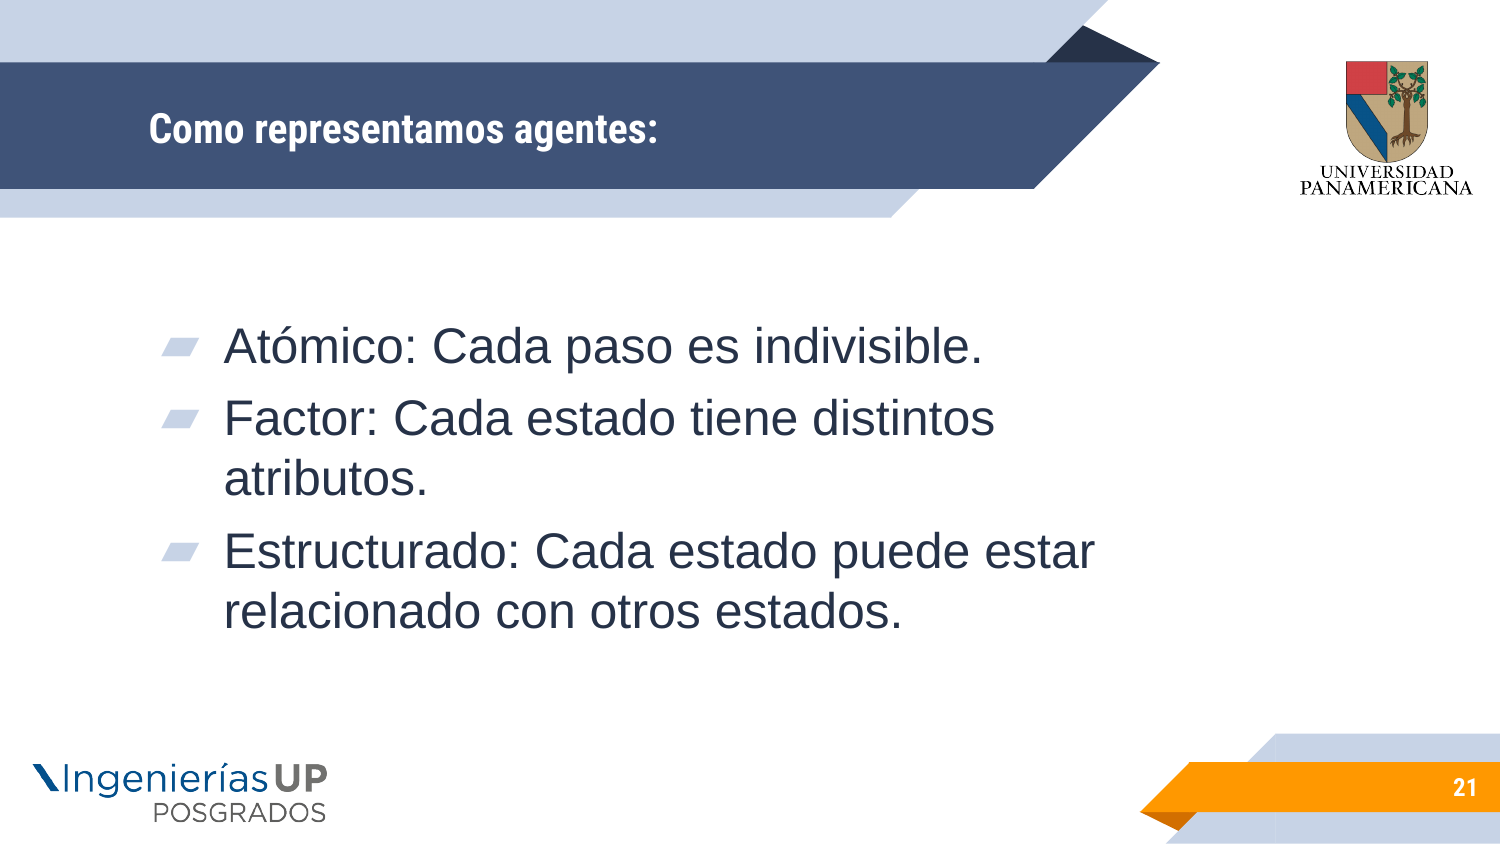

# Como representamos agentes:
Atómico: Cada paso es indivisible.
Factor: Cada estado tiene distintos atributos.
Estructurado: Cada estado puede estar relacionado con otros estados.
21